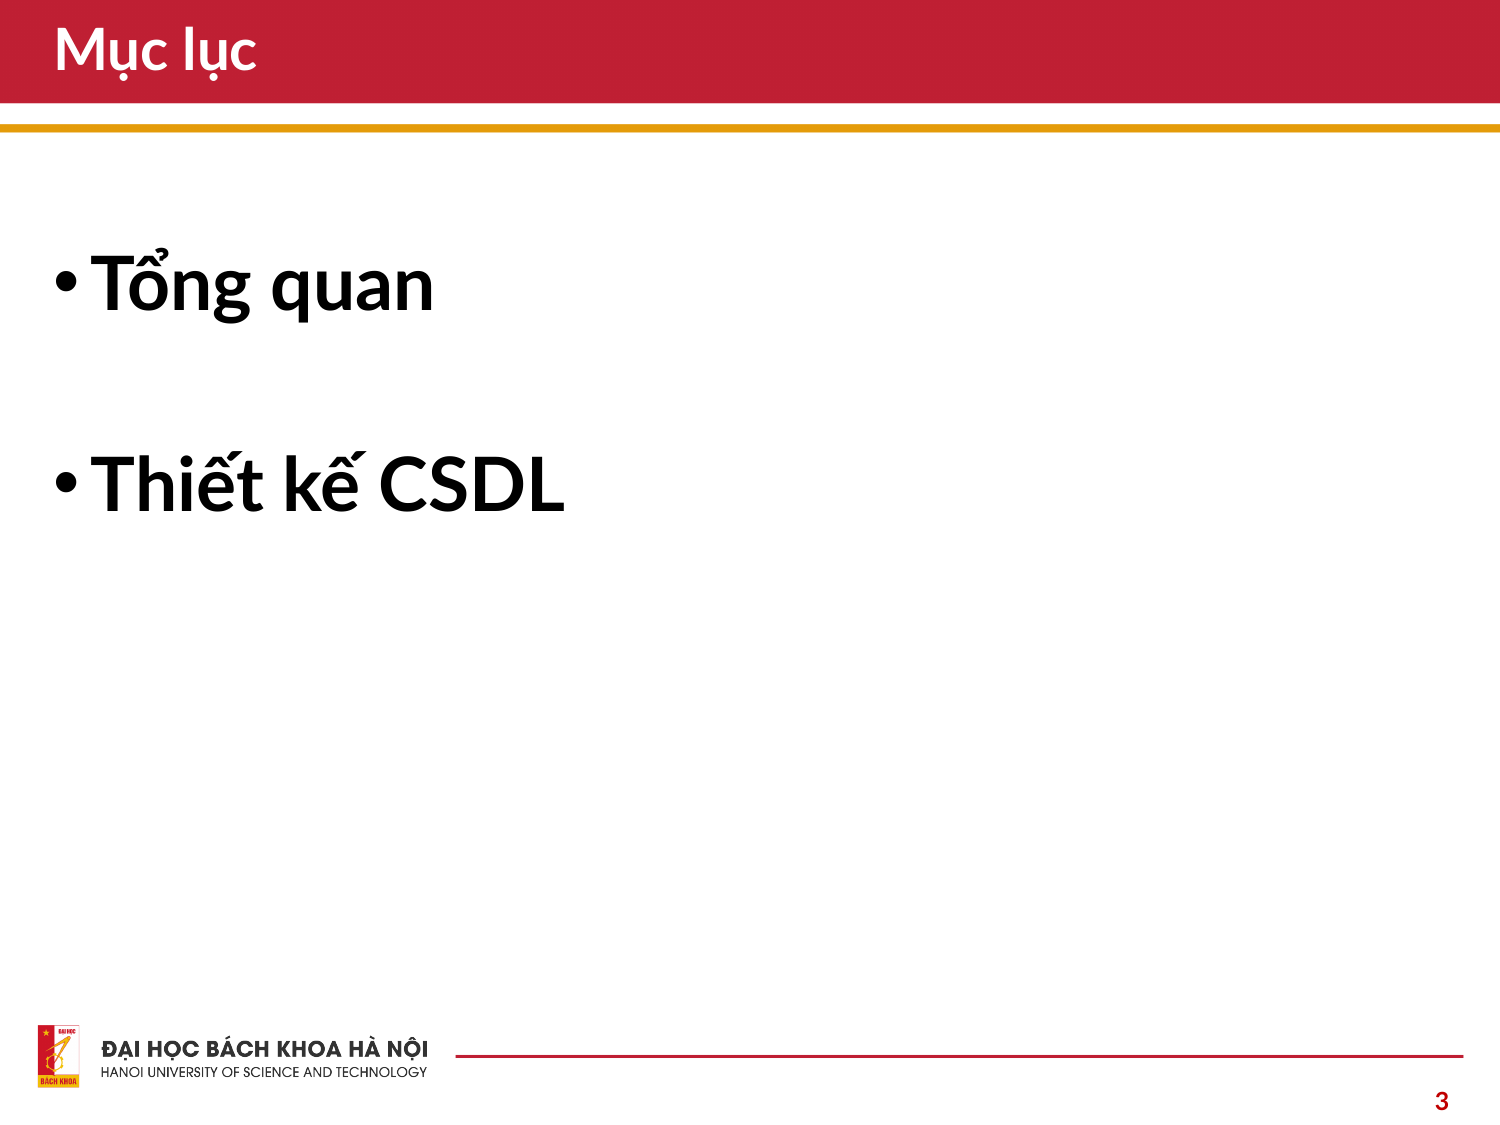

# Mục lục
Tổng quan
Thiết kế CSDL

3